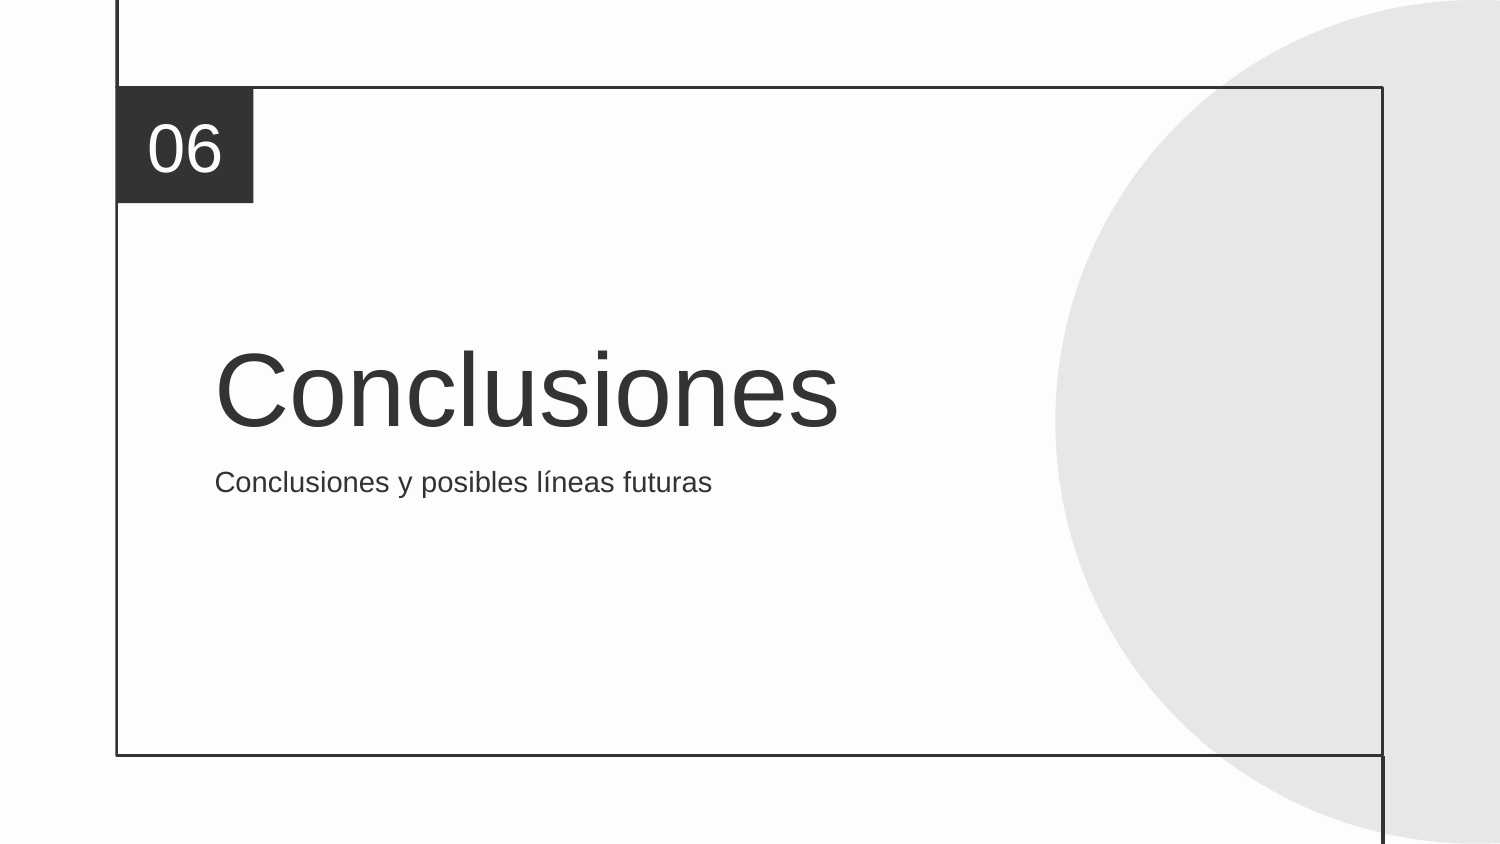

06
# Conclusiones
Conclusiones y posibles líneas futuras